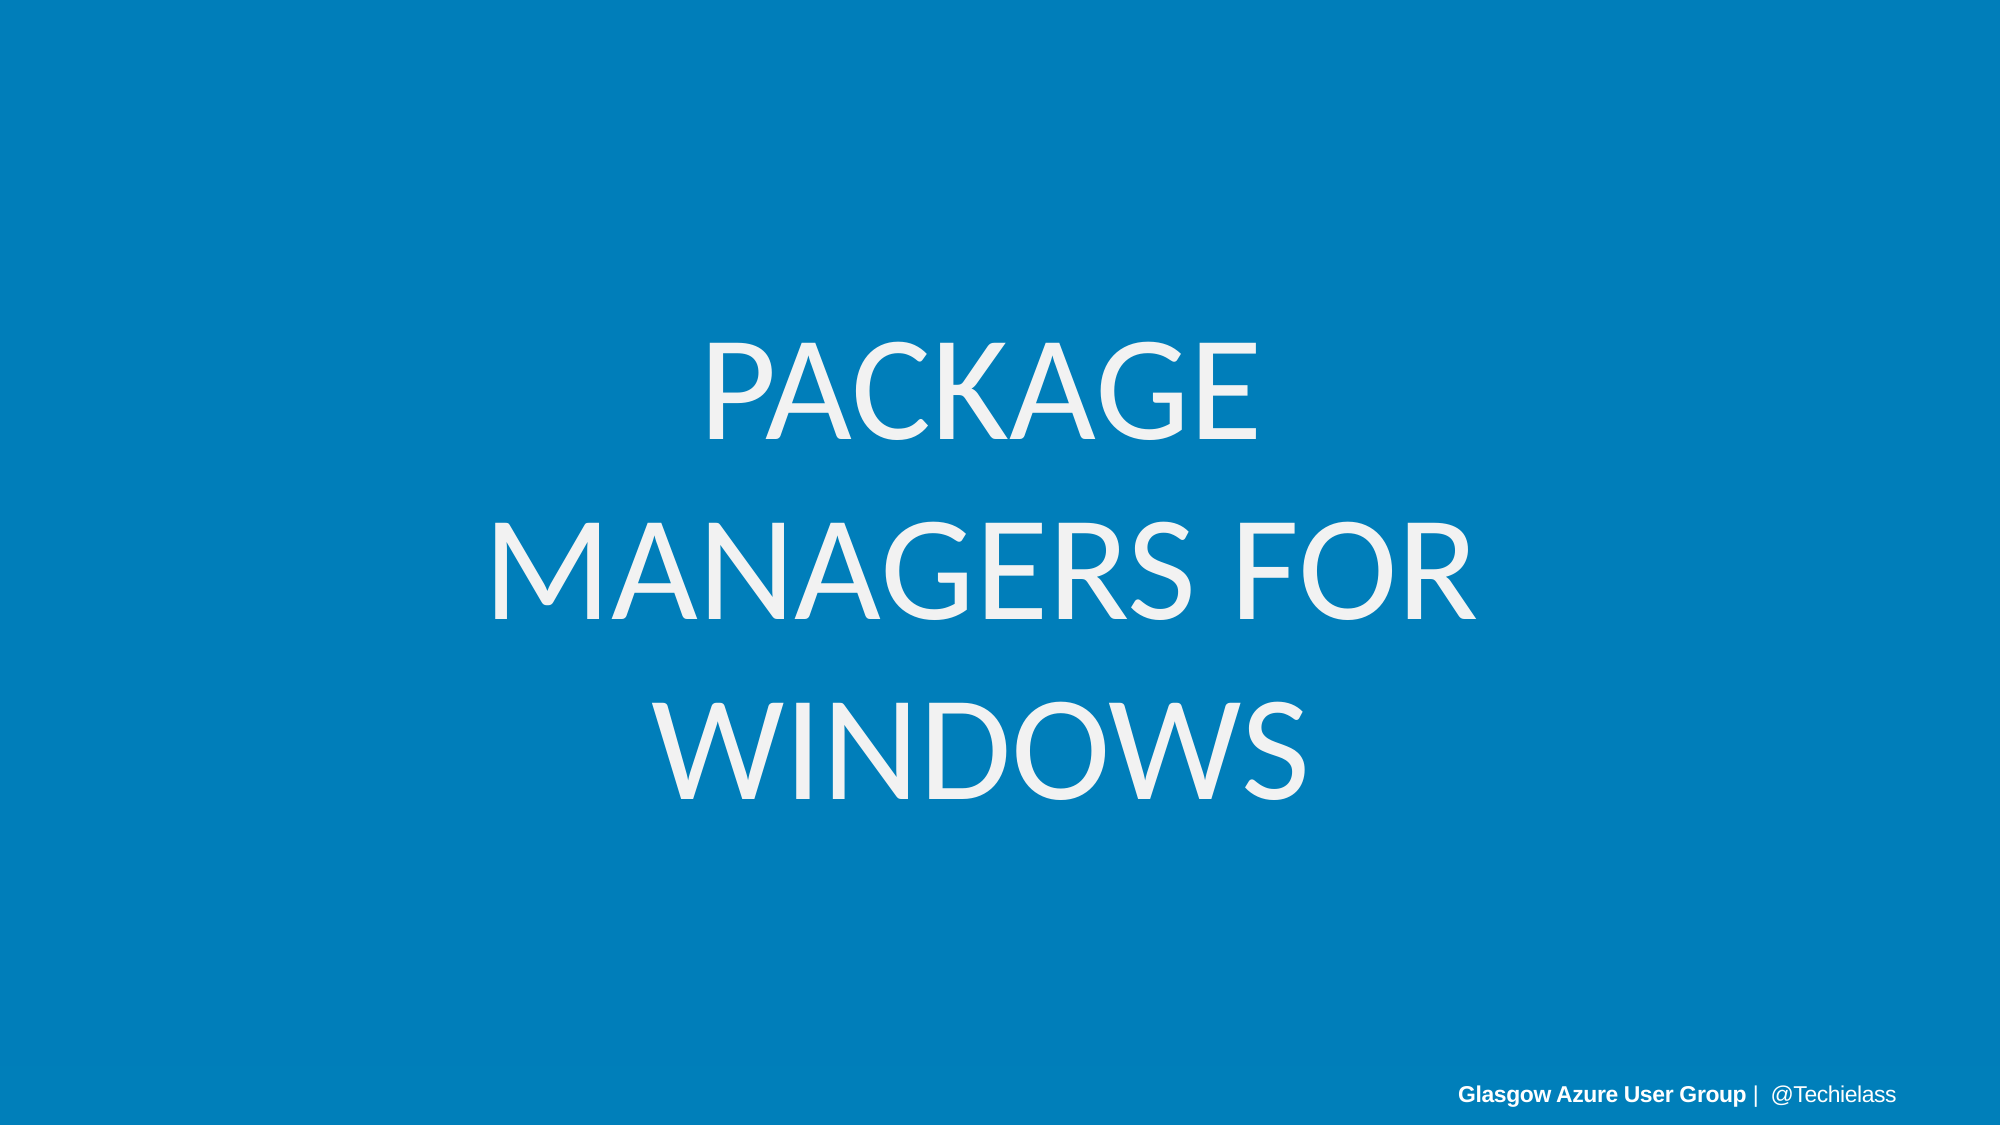

PACKAGE MANAGERS FOR WINDOWS

Glasgow Azure User Group |  @Techielass